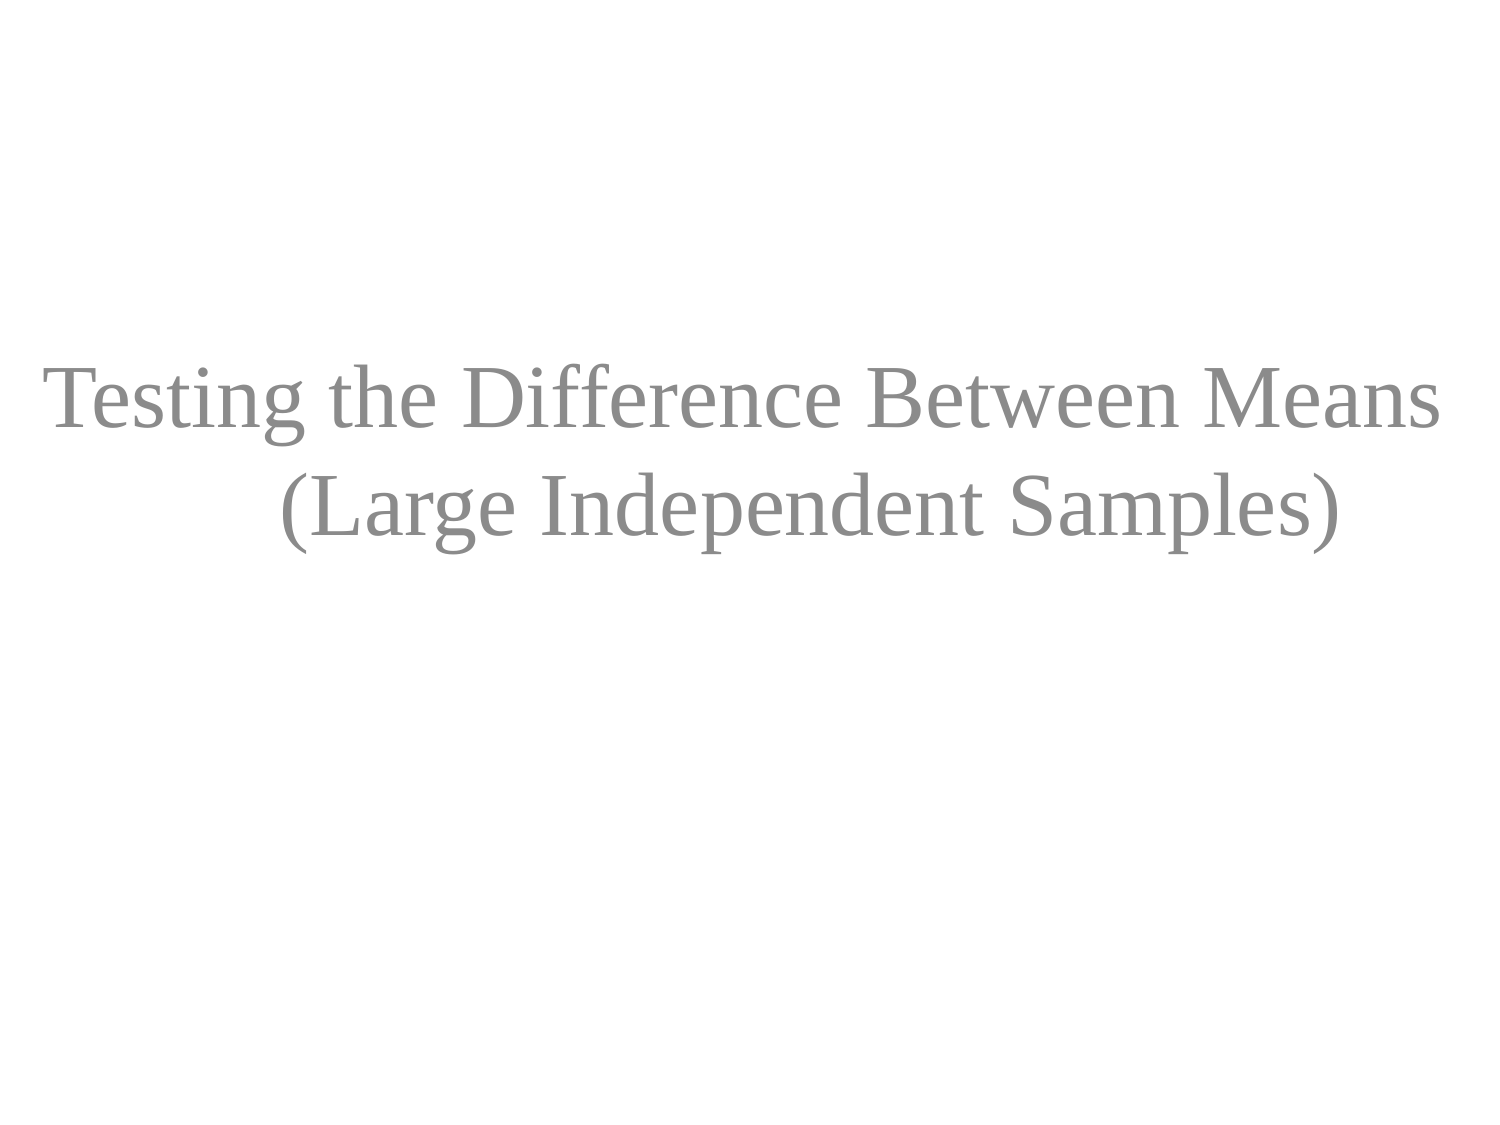

Testing the Difference Between Means       (Large Independent Samples)